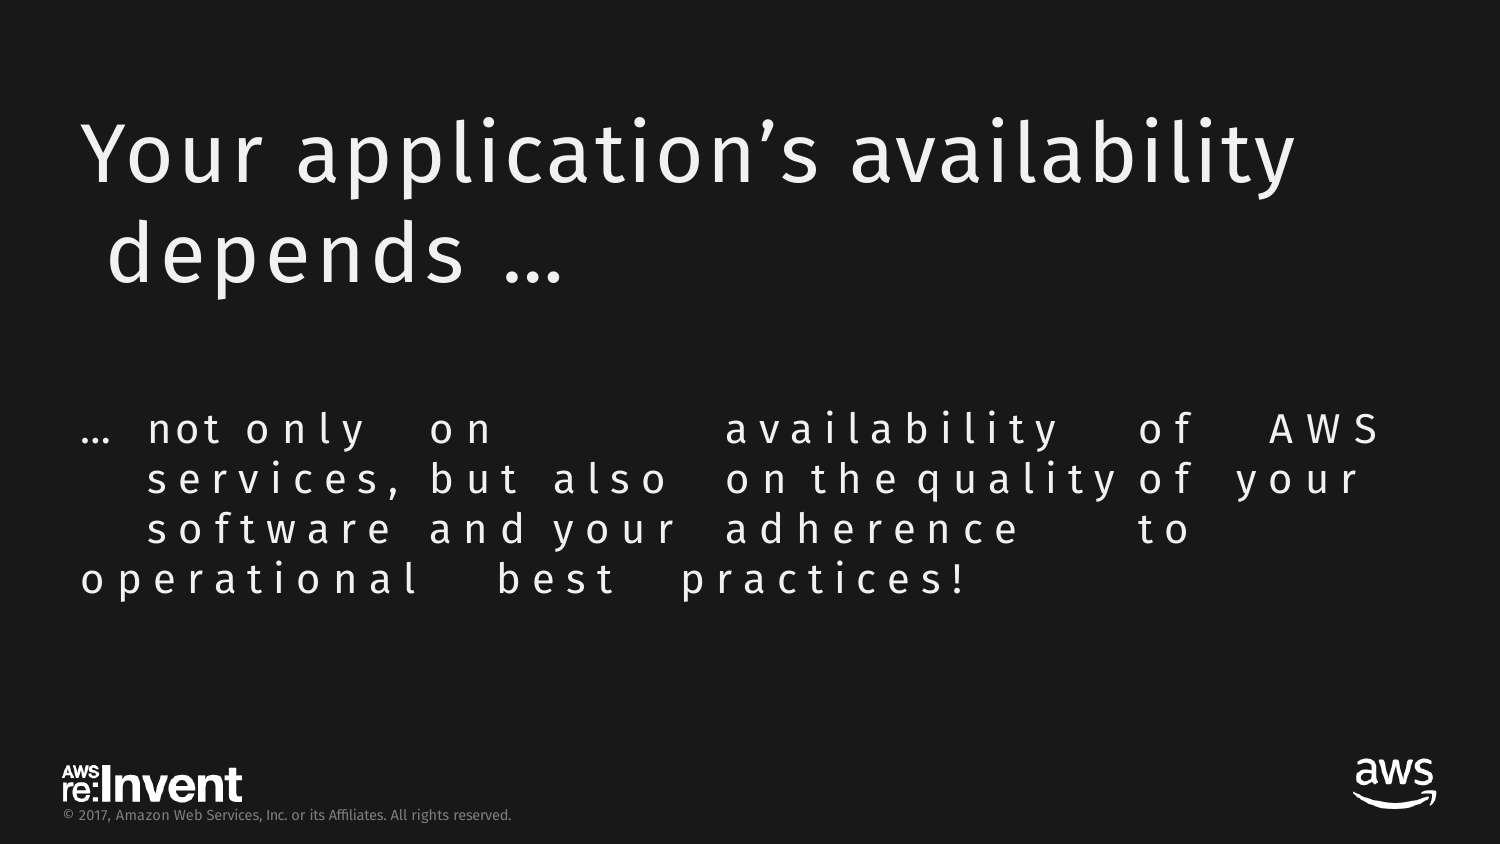

# Your application’s availability  depends …
…	not	o n l y		o n		a v a i l a b i l i t y	o f		A W S	s e r v i c e s ,	b u t	a l s o	o n  t h e	q u a l i t y	o f	y o u r	s o f t w a r e	a n d	y o u r	a d h e r e n c e	t o
o p e r a t i o n a l	b e s t	p r a c t i c e s !
© 2017, Amazon Web Services, Inc. or its Affiliates. All rights reserved.